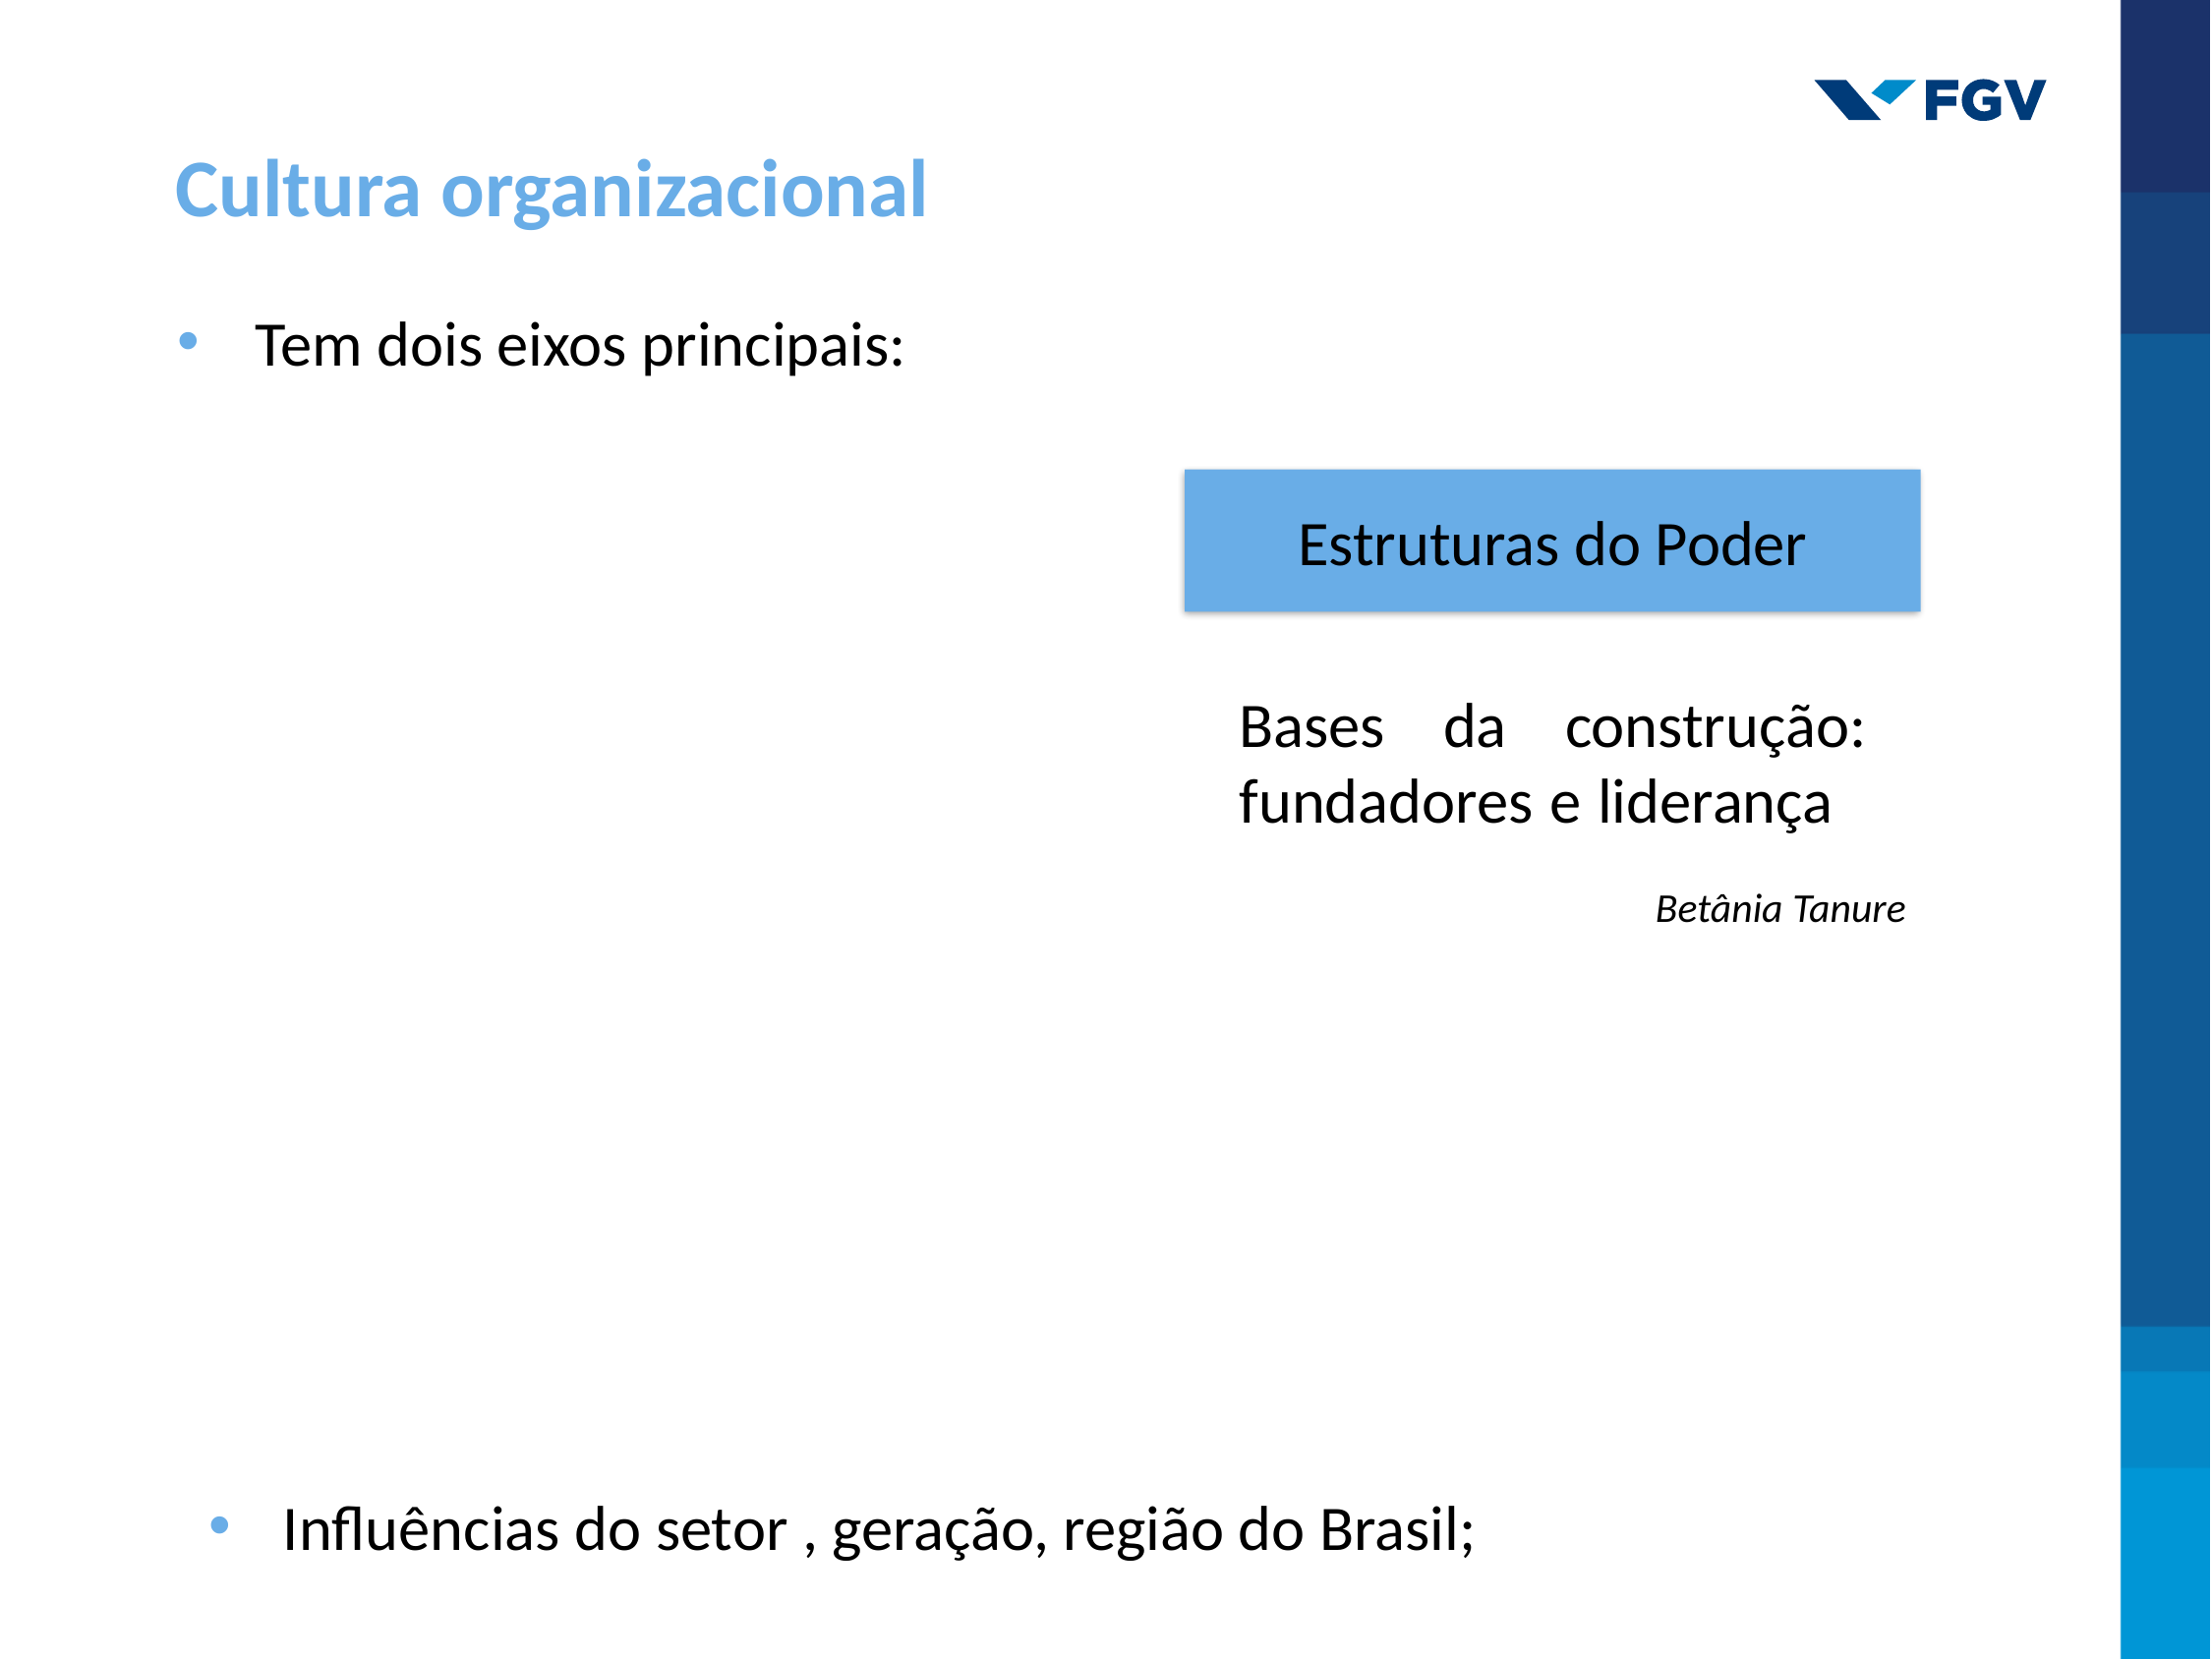

Cultura organizacional
Tem dois eixos principais:
Estruturas do Poder
Bases da construção: fundadores e liderança
 Betânia Tanure
Influências do setor , geração, região do Brasil;